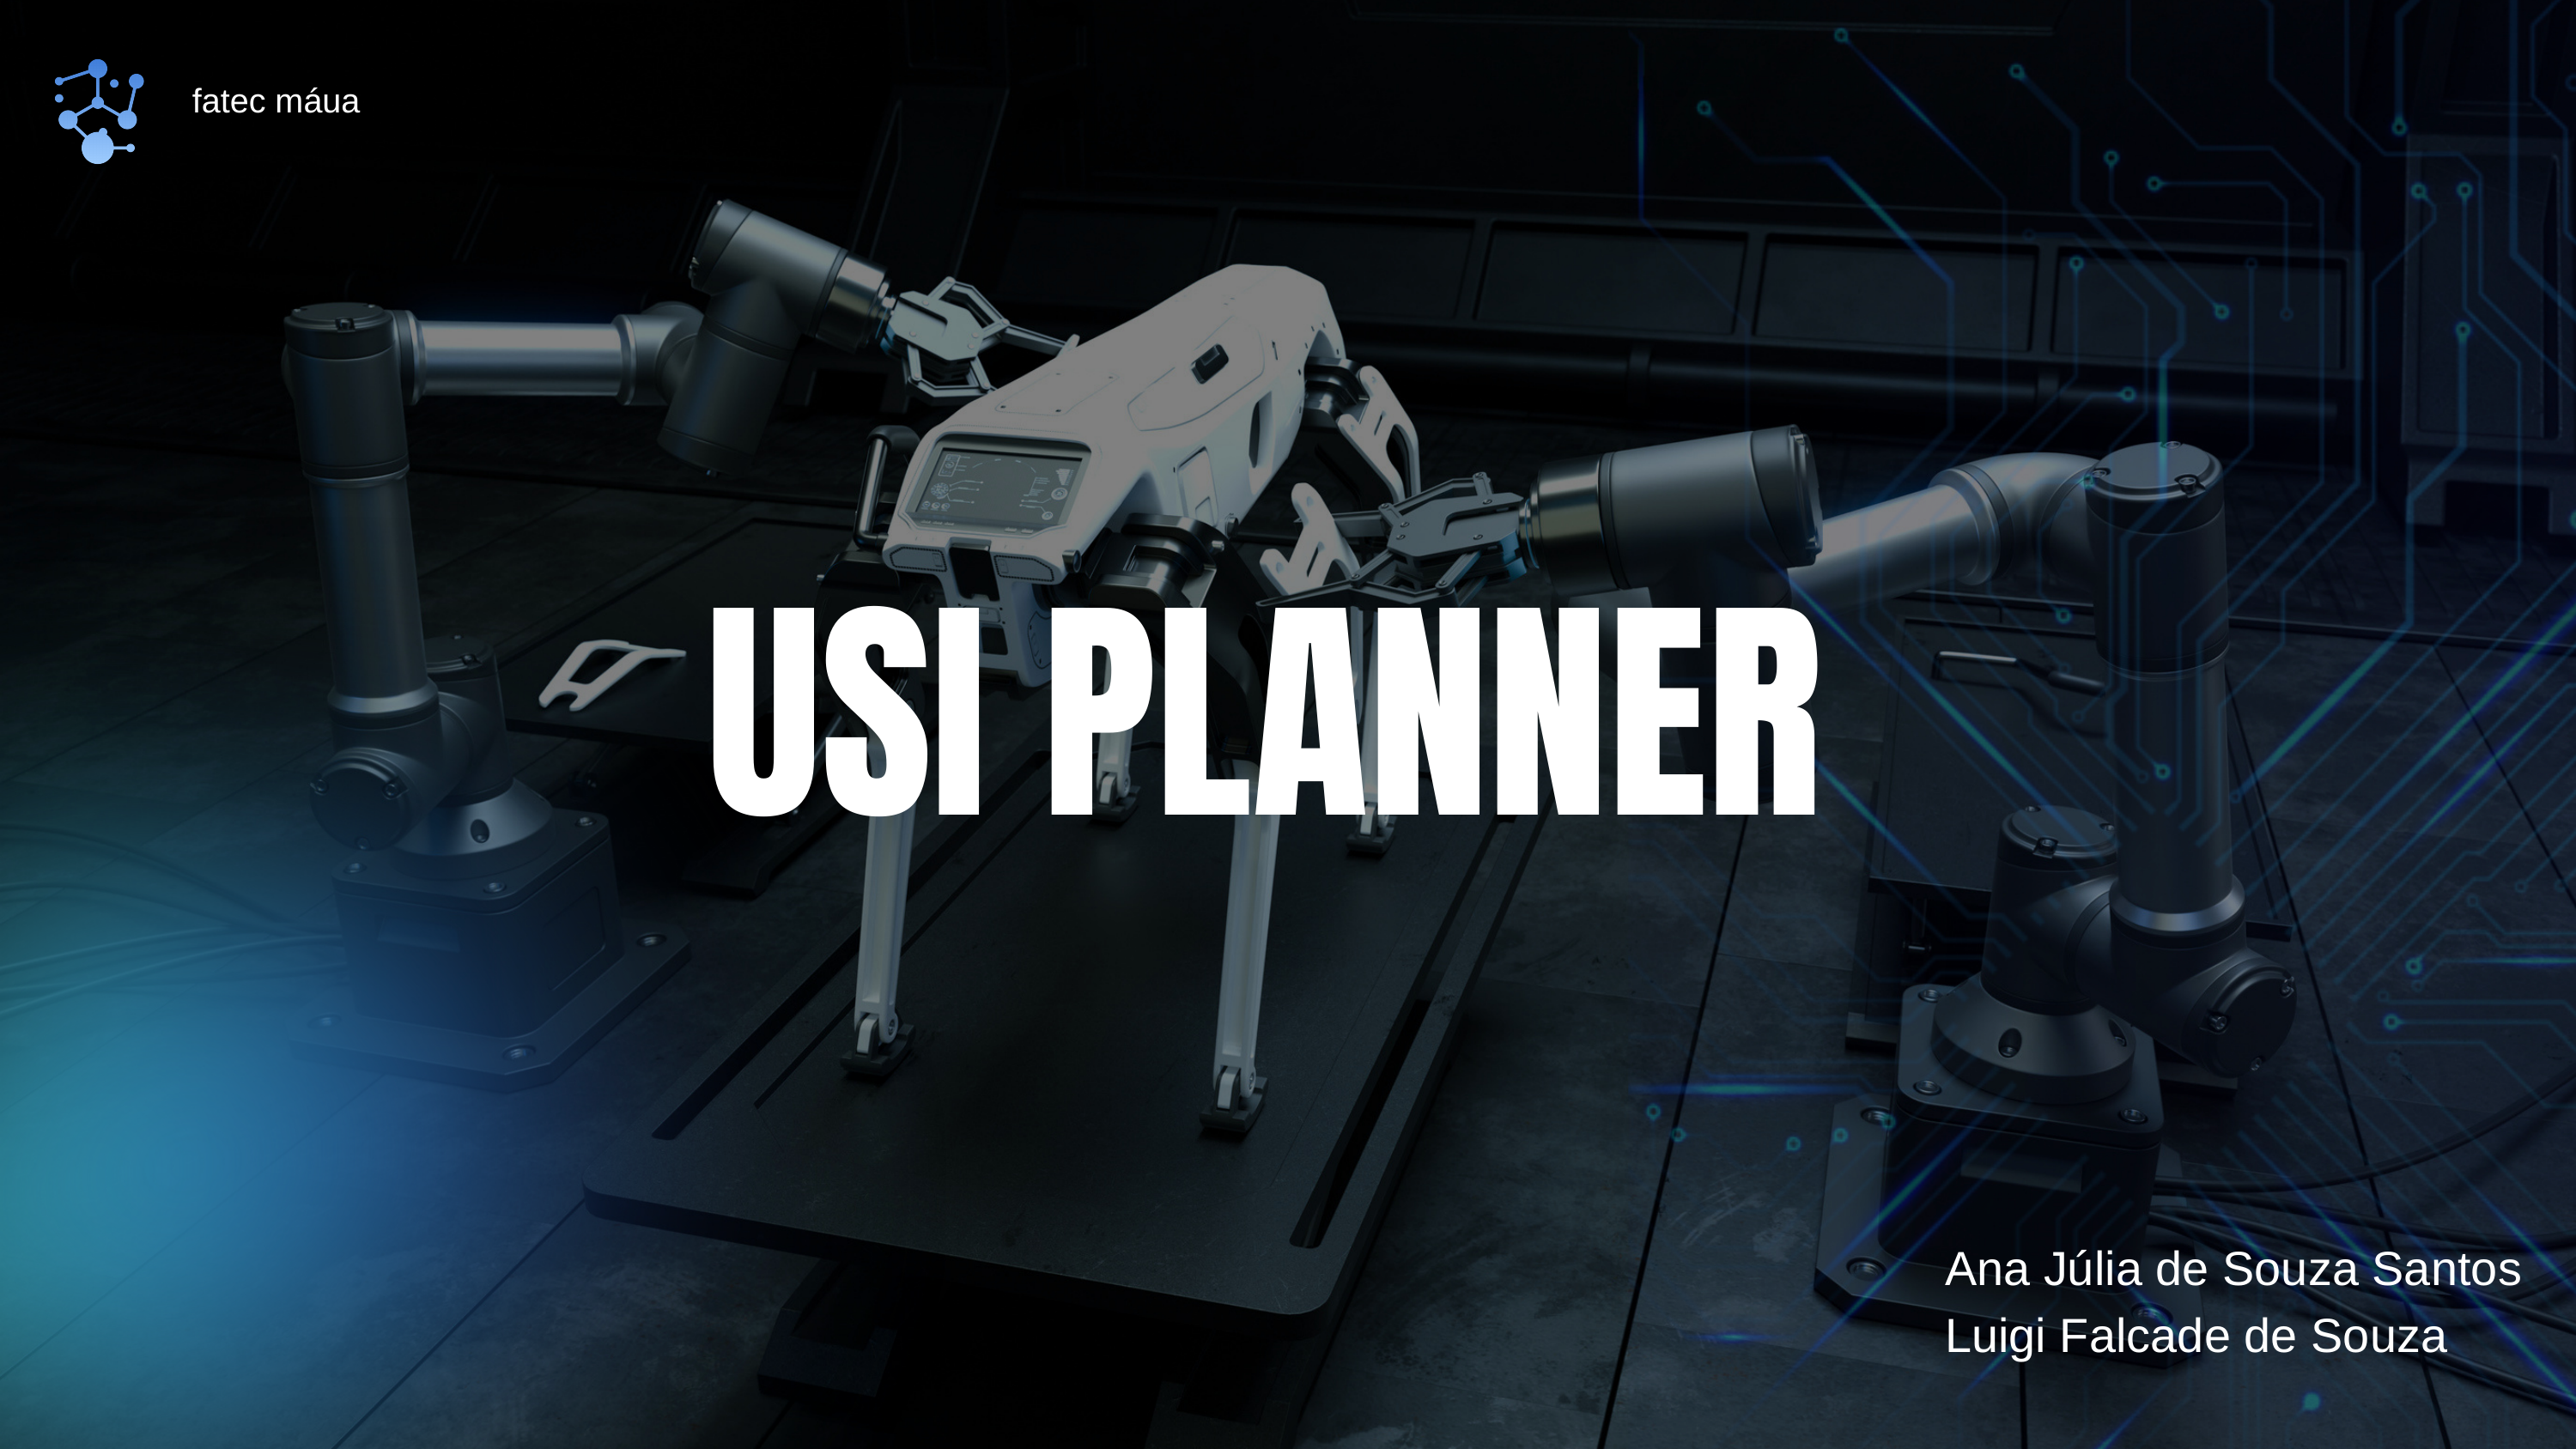

fatec máua

USI PLANNER
Ana Júlia de Souza Santos
Luigi Falcade de Souza